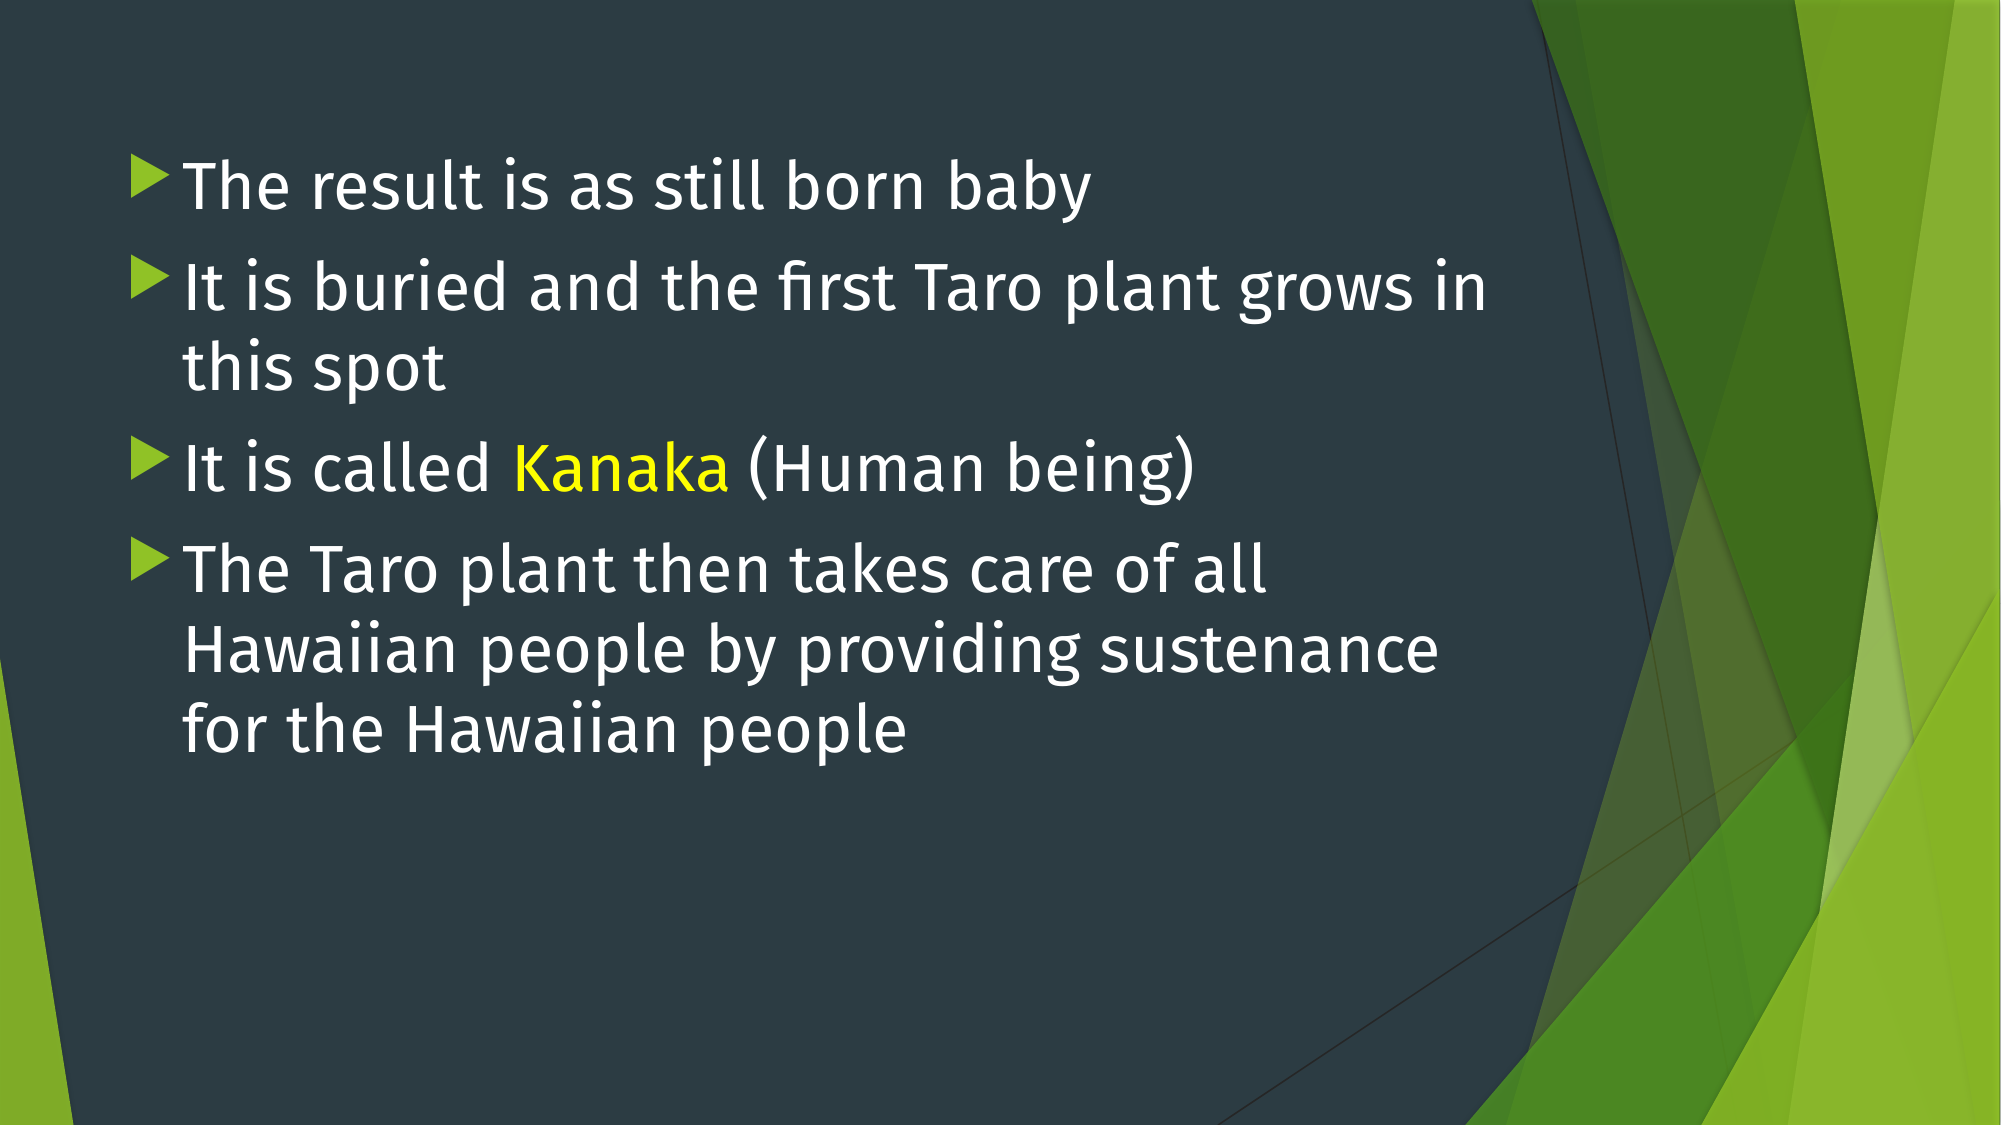

#
The result is as still born baby
It is buried and the first Taro plant grows in this spot
It is called Kanaka (Human being)
The Taro plant then takes care of all Hawaiian people by providing sustenance for the Hawaiian people